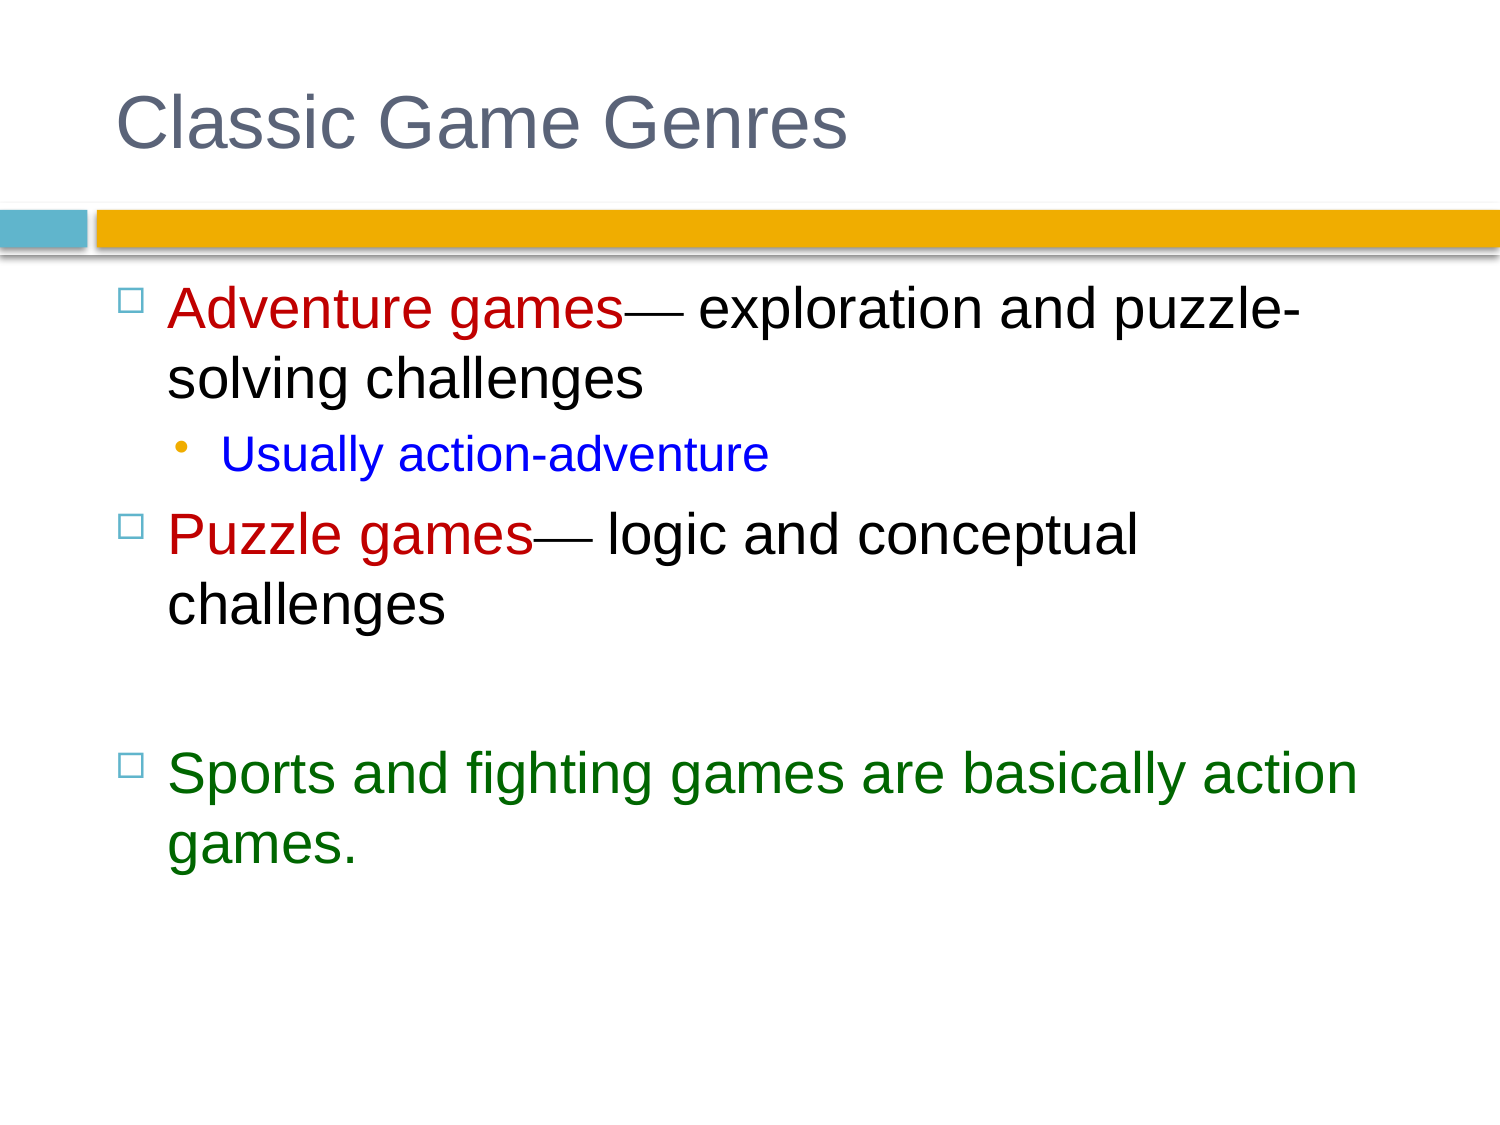

# Classic Game Genres
Adventure games— exploration and puzzle-solving challenges
Usually action-adventure
Puzzle games— logic and conceptual challenges

Sports and fighting games are basically action games.